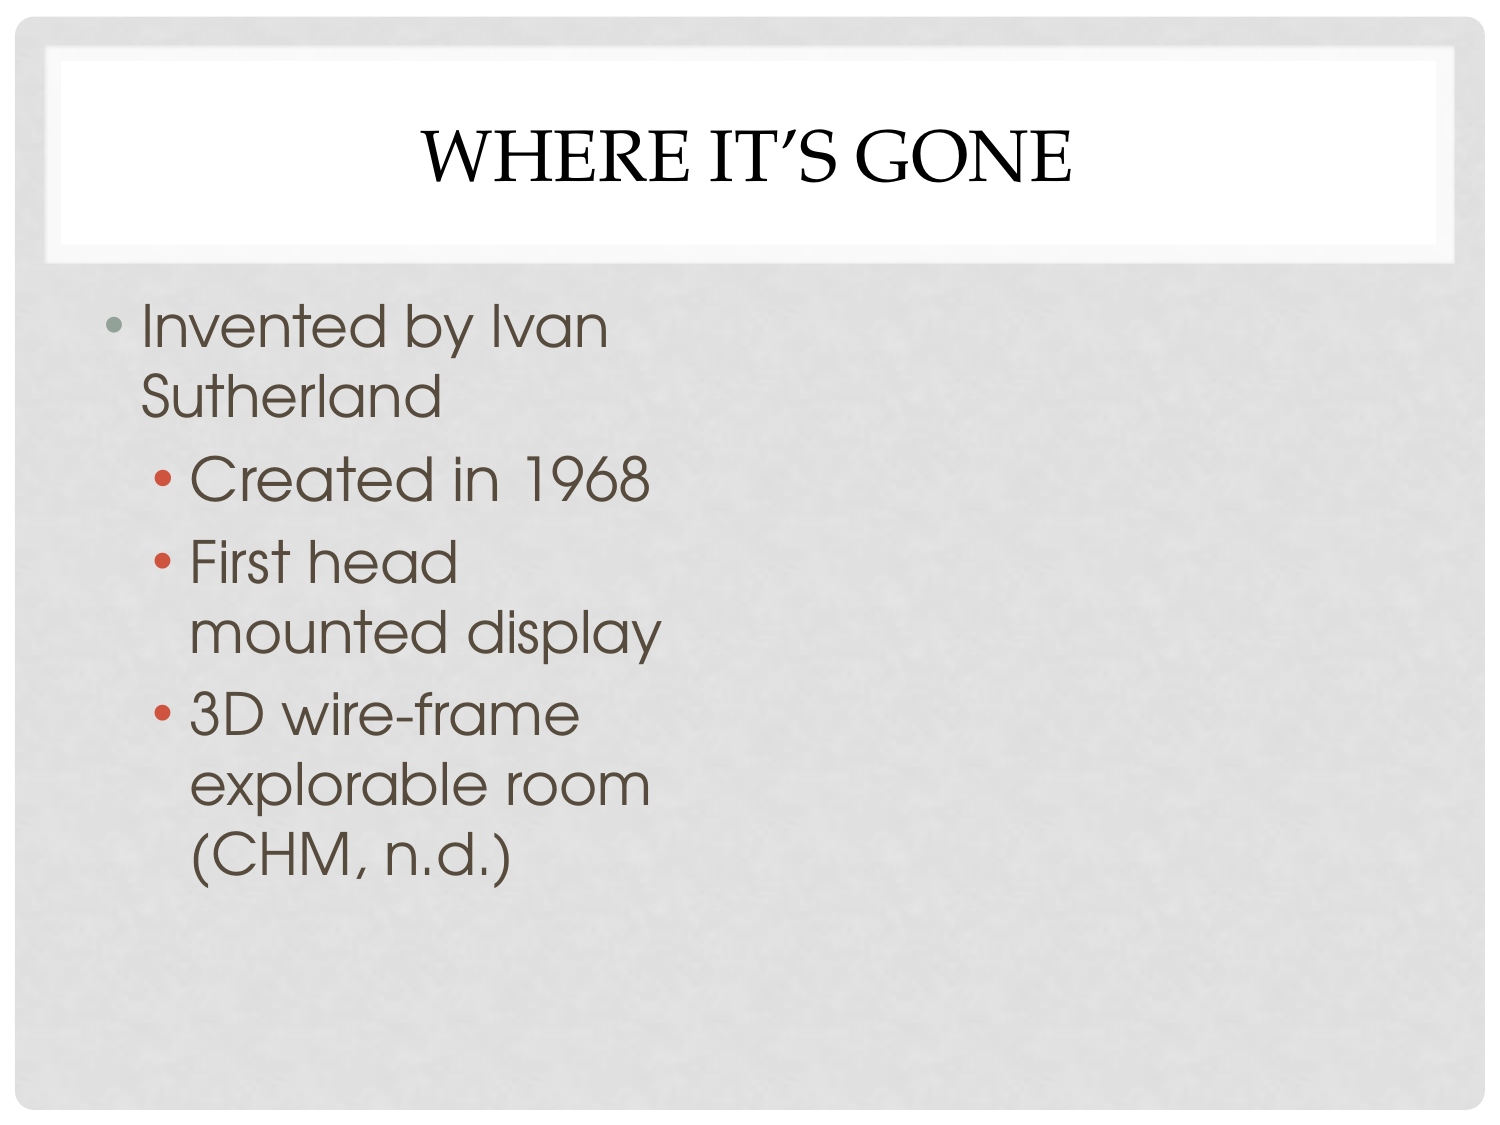

# Where It’s Gone
Invented by Ivan Sutherland
Created in 1968
First head mounted display
3D wire-frame explorable room (CHM, n.d.)